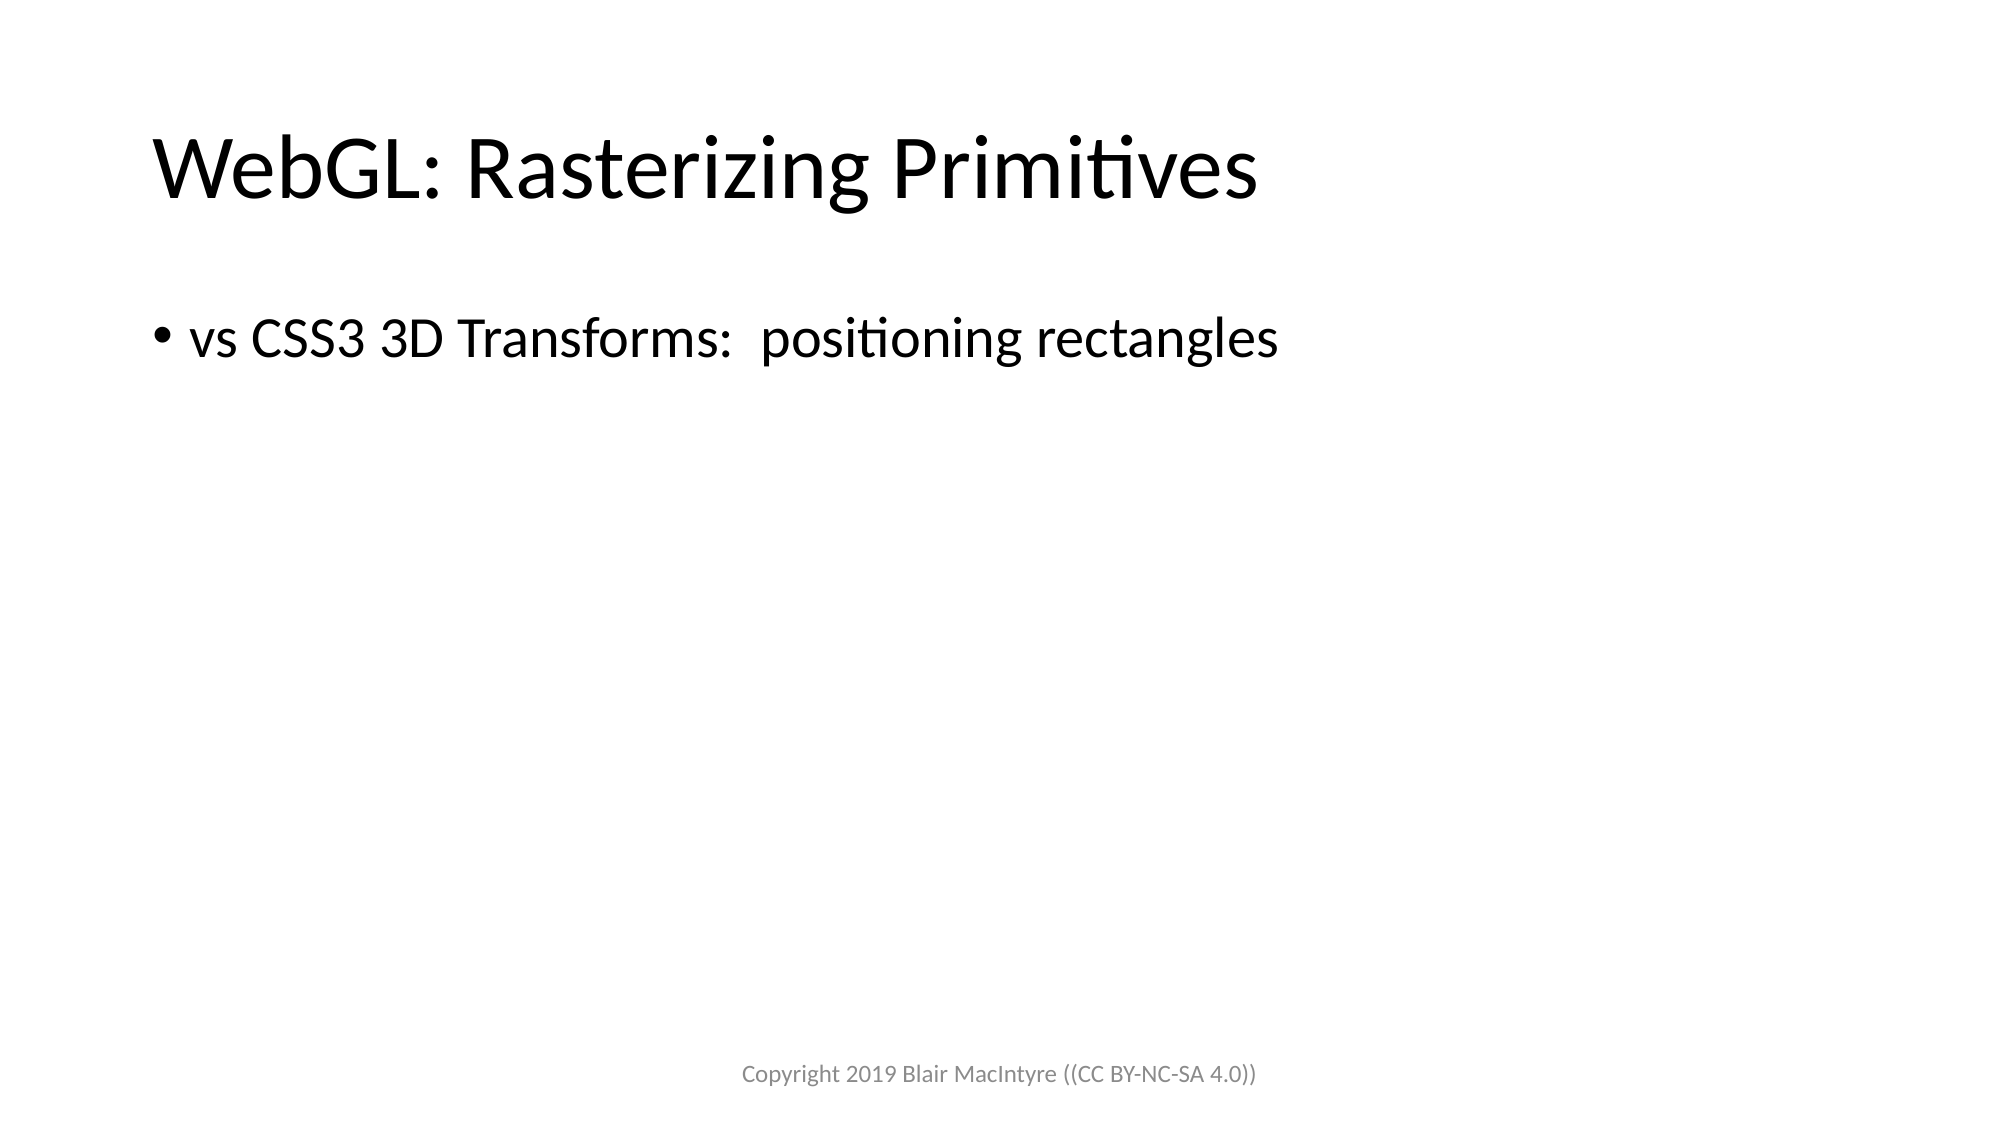

# WebGL: Rasterizing Primitives
vs CSS3 3D Transforms:  positioning rectangles
Copyright 2019 Blair MacIntyre ((CC BY-NC-SA 4.0))